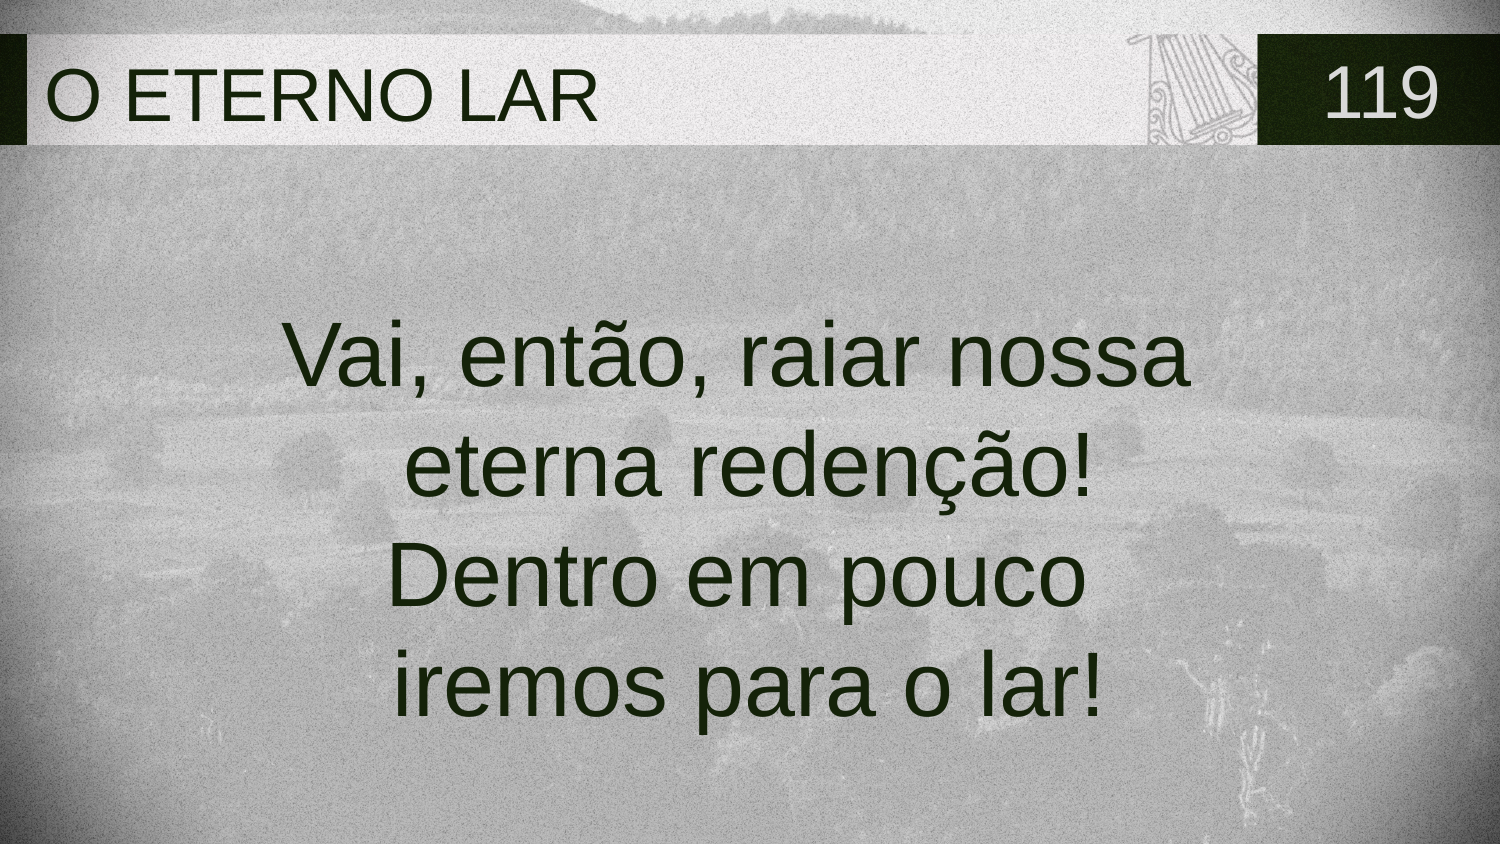

# O ETERNO LAR
119
Vai, então, raiar nossa
eterna redenção!
Dentro em pouco
iremos para o lar!